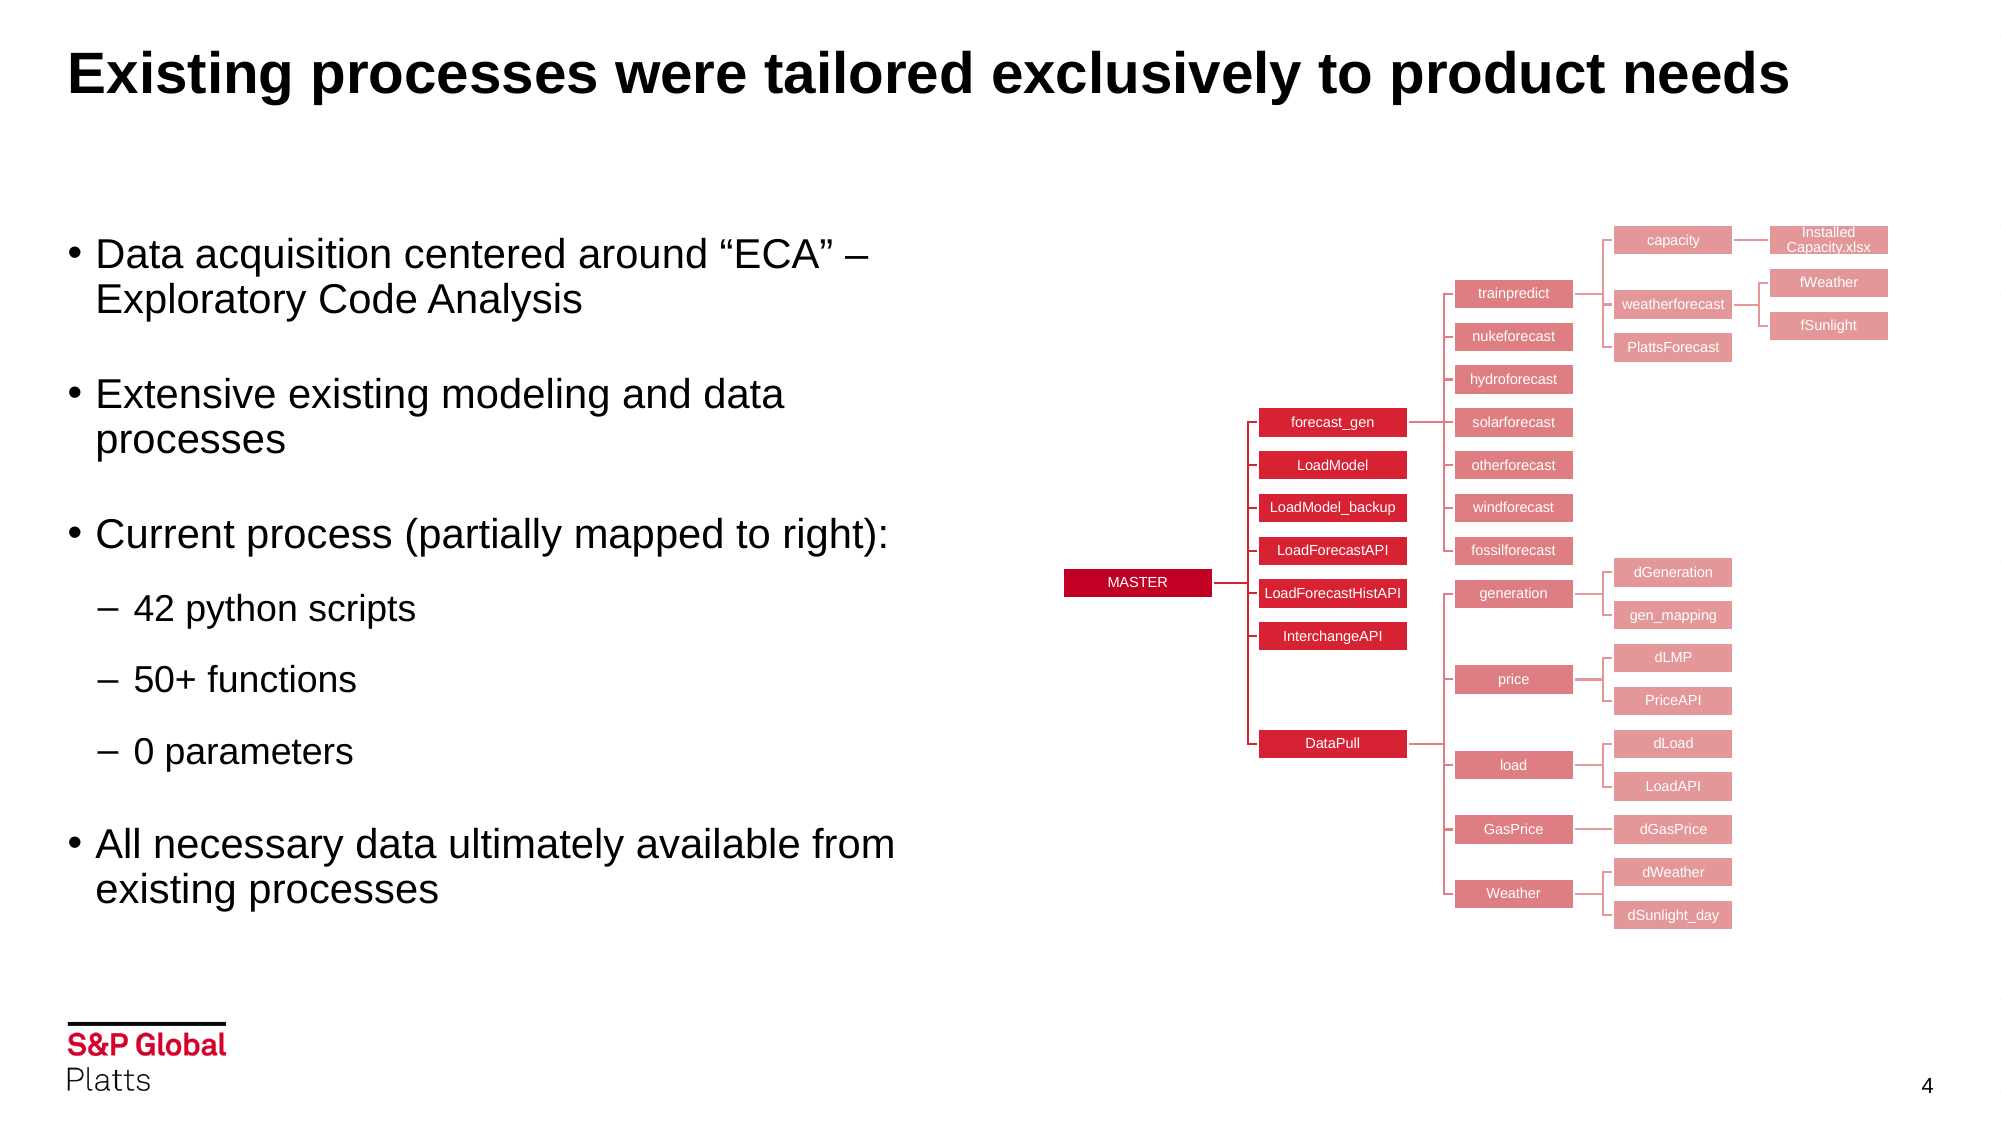

# Existing processes were tailored exclusively to product needs
MASTER
forecast_gen
trainpredict
capacity
Installed Capacity.xlsx
weatherforecast
fWeather
fSunlight
PlattsForecast
nukeforecast
hydroforecast
solarforecast
otherforecast
windforecast
fossilforecast
LoadModel
LoadModel_backup
LoadForecastAPI
LoadForecastHistAPI
InterchangeAPI
DataPull
generation
dGeneration
gen_mapping
price
dLMP
PriceAPI
load
dLoad
LoadAPI
GasPrice
dGasPrice
Weather
dWeather
dSunlight_day
Data acquisition centered around “ECA” – Exploratory Code Analysis
Extensive existing modeling and data processes
Current process (partially mapped to right):
42 python scripts
50+ functions
0 parameters
All necessary data ultimately available from existing processes

4